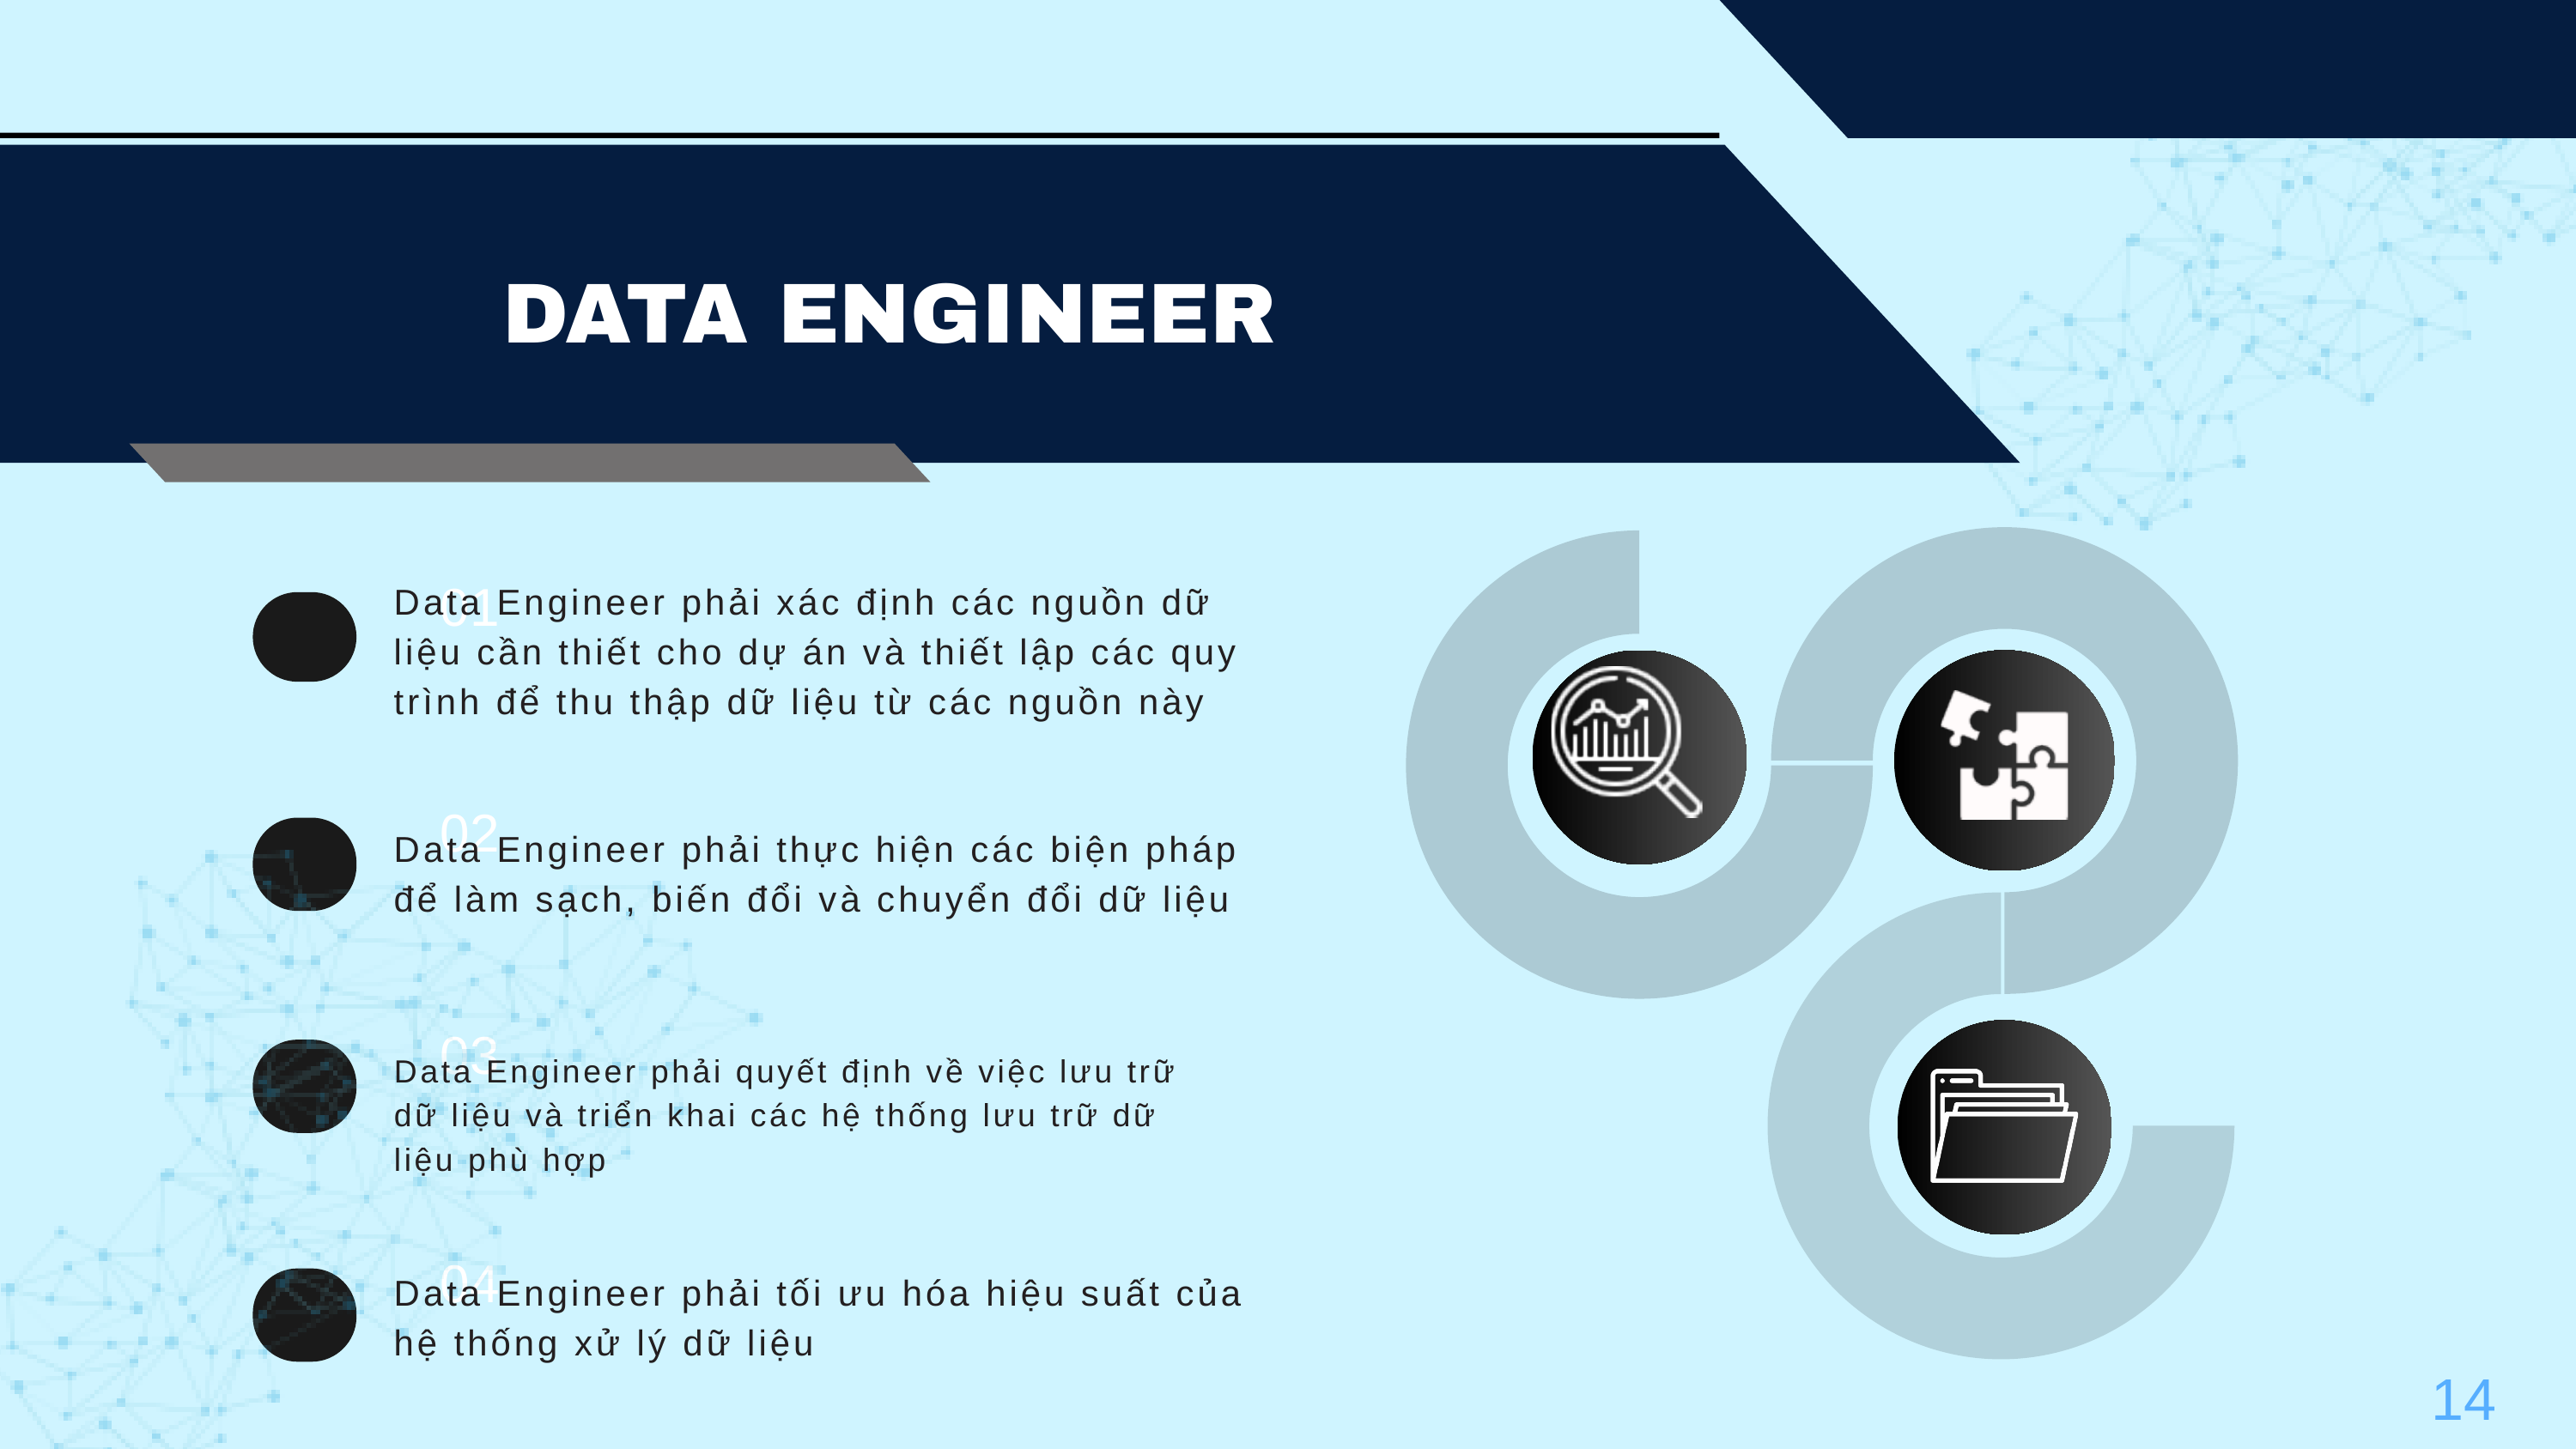

DATA ENGINEER

Data Engineer phải xác định các nguồn dữ liệu cần thiết cho dự án và thiết lập các quy trình để thu thập dữ liệu từ các nguồn này

01

02
Data Engineer phải thực hiện các biện pháp để làm sạch, biến đổi và chuyển đổi dữ liệu

03
Data Engineer phải quyết định về việc lưu trữ dữ liệu và triển khai các hệ thống lưu trữ dữ liệu phù hợp

Data Engineer phải tối ưu hóa hiệu suất của hệ thống xử lý dữ liệu

04
14